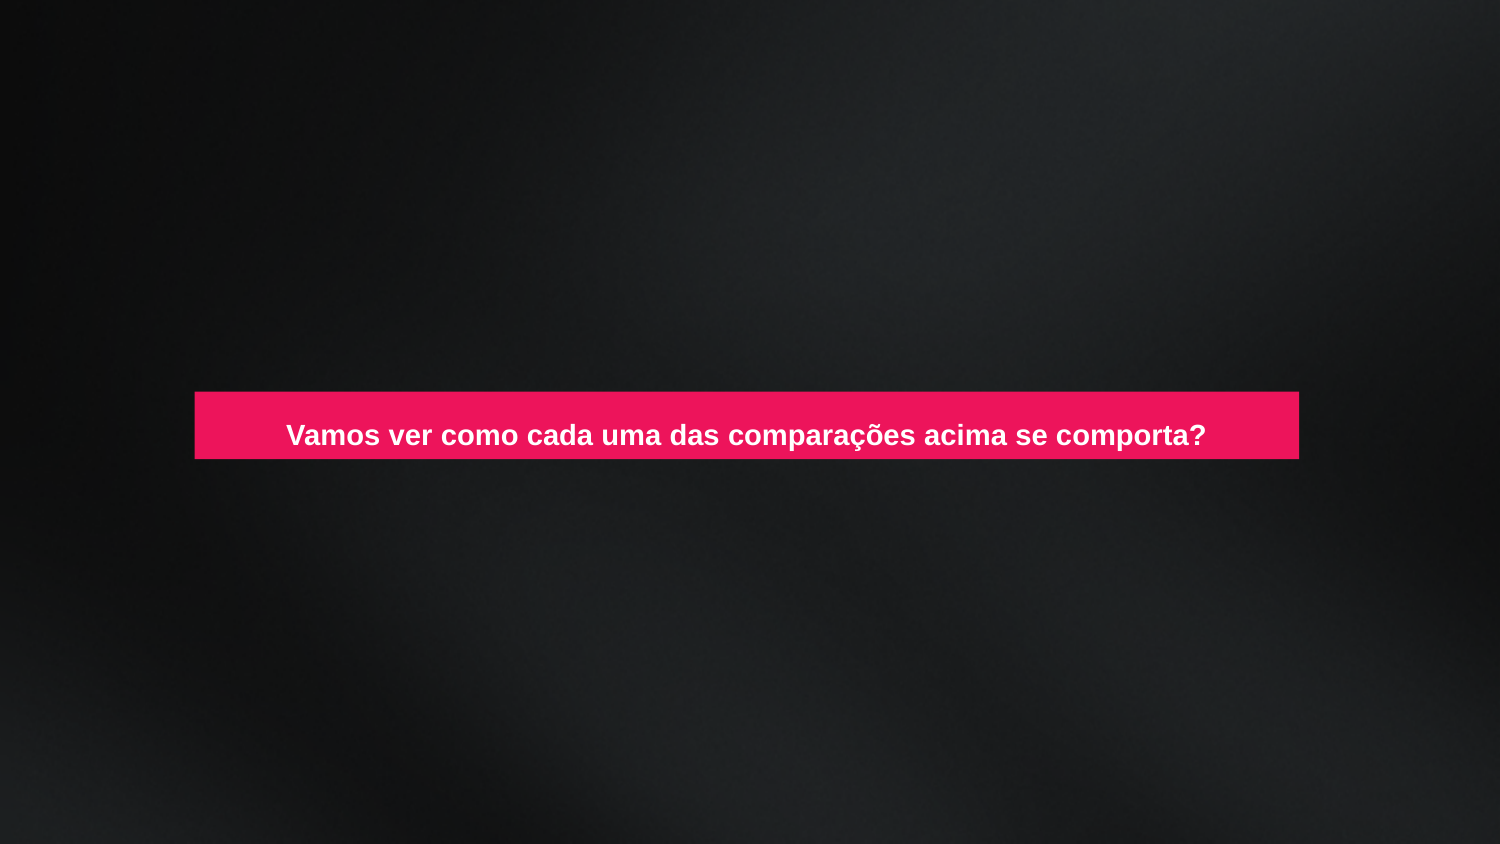

Vamos ver como cada uma das comparações acima se comporta?